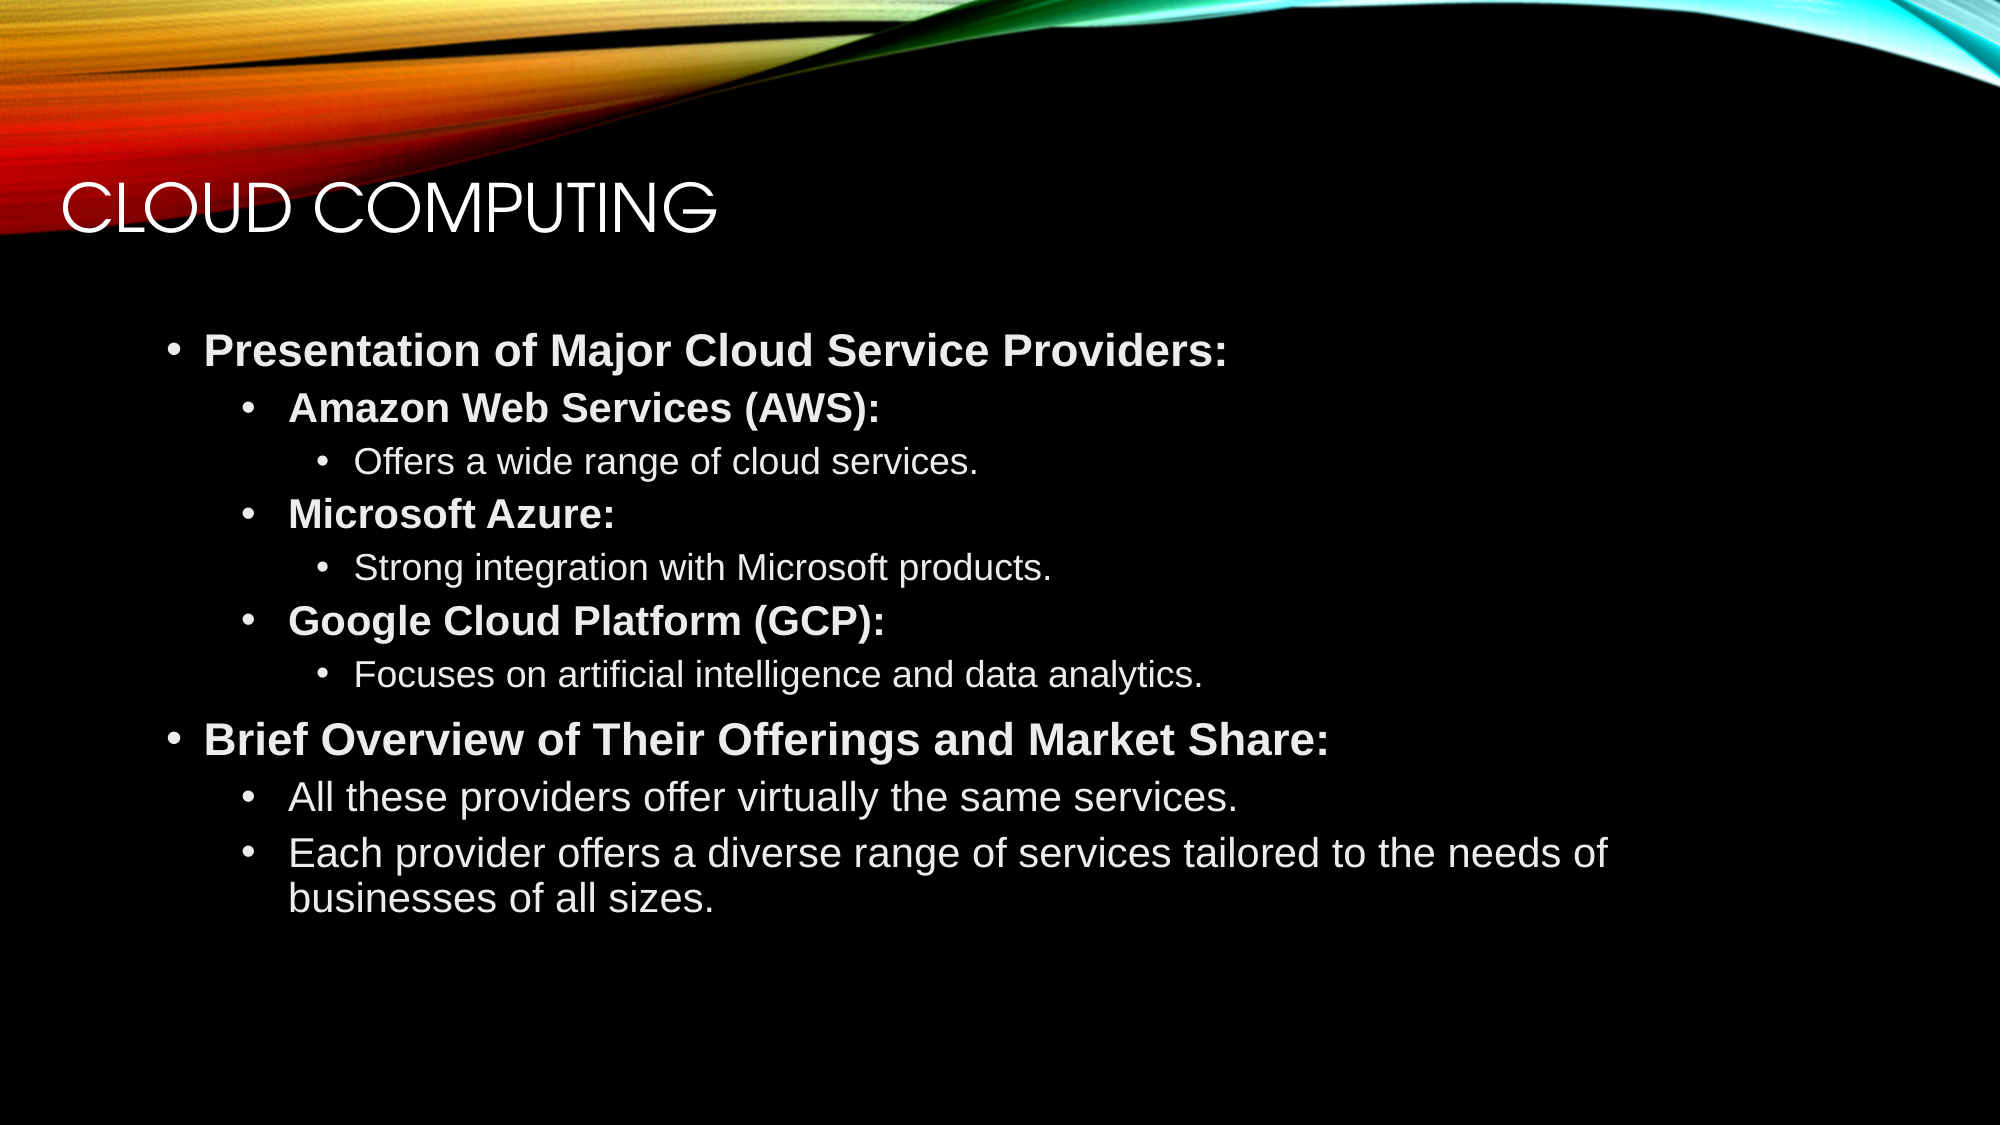

# CLOUD COMPUTING
Presentation of Major Cloud Service Providers:
Amazon Web Services (AWS):
Offers a wide range of cloud services.
Microsoft Azure:
Strong integration with Microsoft products.
Google Cloud Platform (GCP):
Focuses on artificial intelligence and data analytics.
Brief Overview of Their Offerings and Market Share:
All these providers offer virtually the same services.
Each provider offers a diverse range of services tailored to the needs of businesses of all sizes.